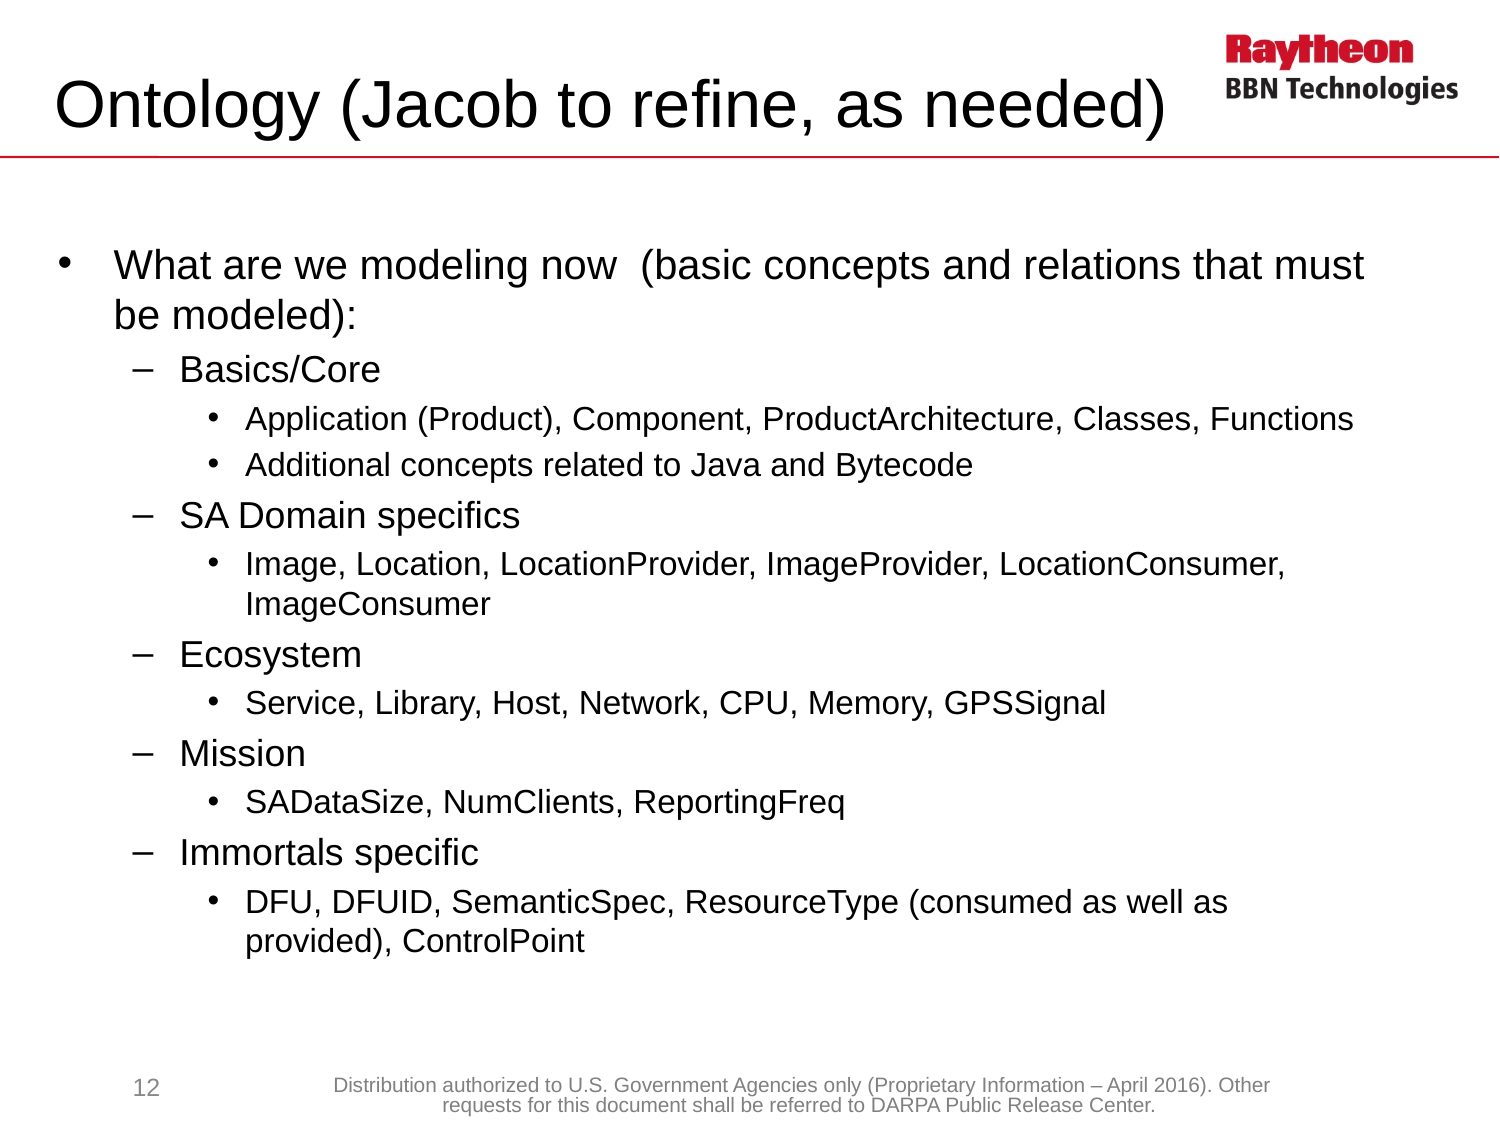

# Ontology (Jacob to refine, as needed)
What are we modeling now  (basic concepts and relations that must be modeled):
Basics/Core
Application (Product), Component, ProductArchitecture, Classes, Functions
Additional concepts related to Java and Bytecode
SA Domain specifics
Image, Location, LocationProvider, ImageProvider, LocationConsumer, ImageConsumer
Ecosystem
Service, Library, Host, Network, CPU, Memory, GPSSignal
Mission
SADataSize, NumClients, ReportingFreq
Immortals specific
DFU, DFUID, SemanticSpec, ResourceType (consumed as well as provided), ControlPoint

12